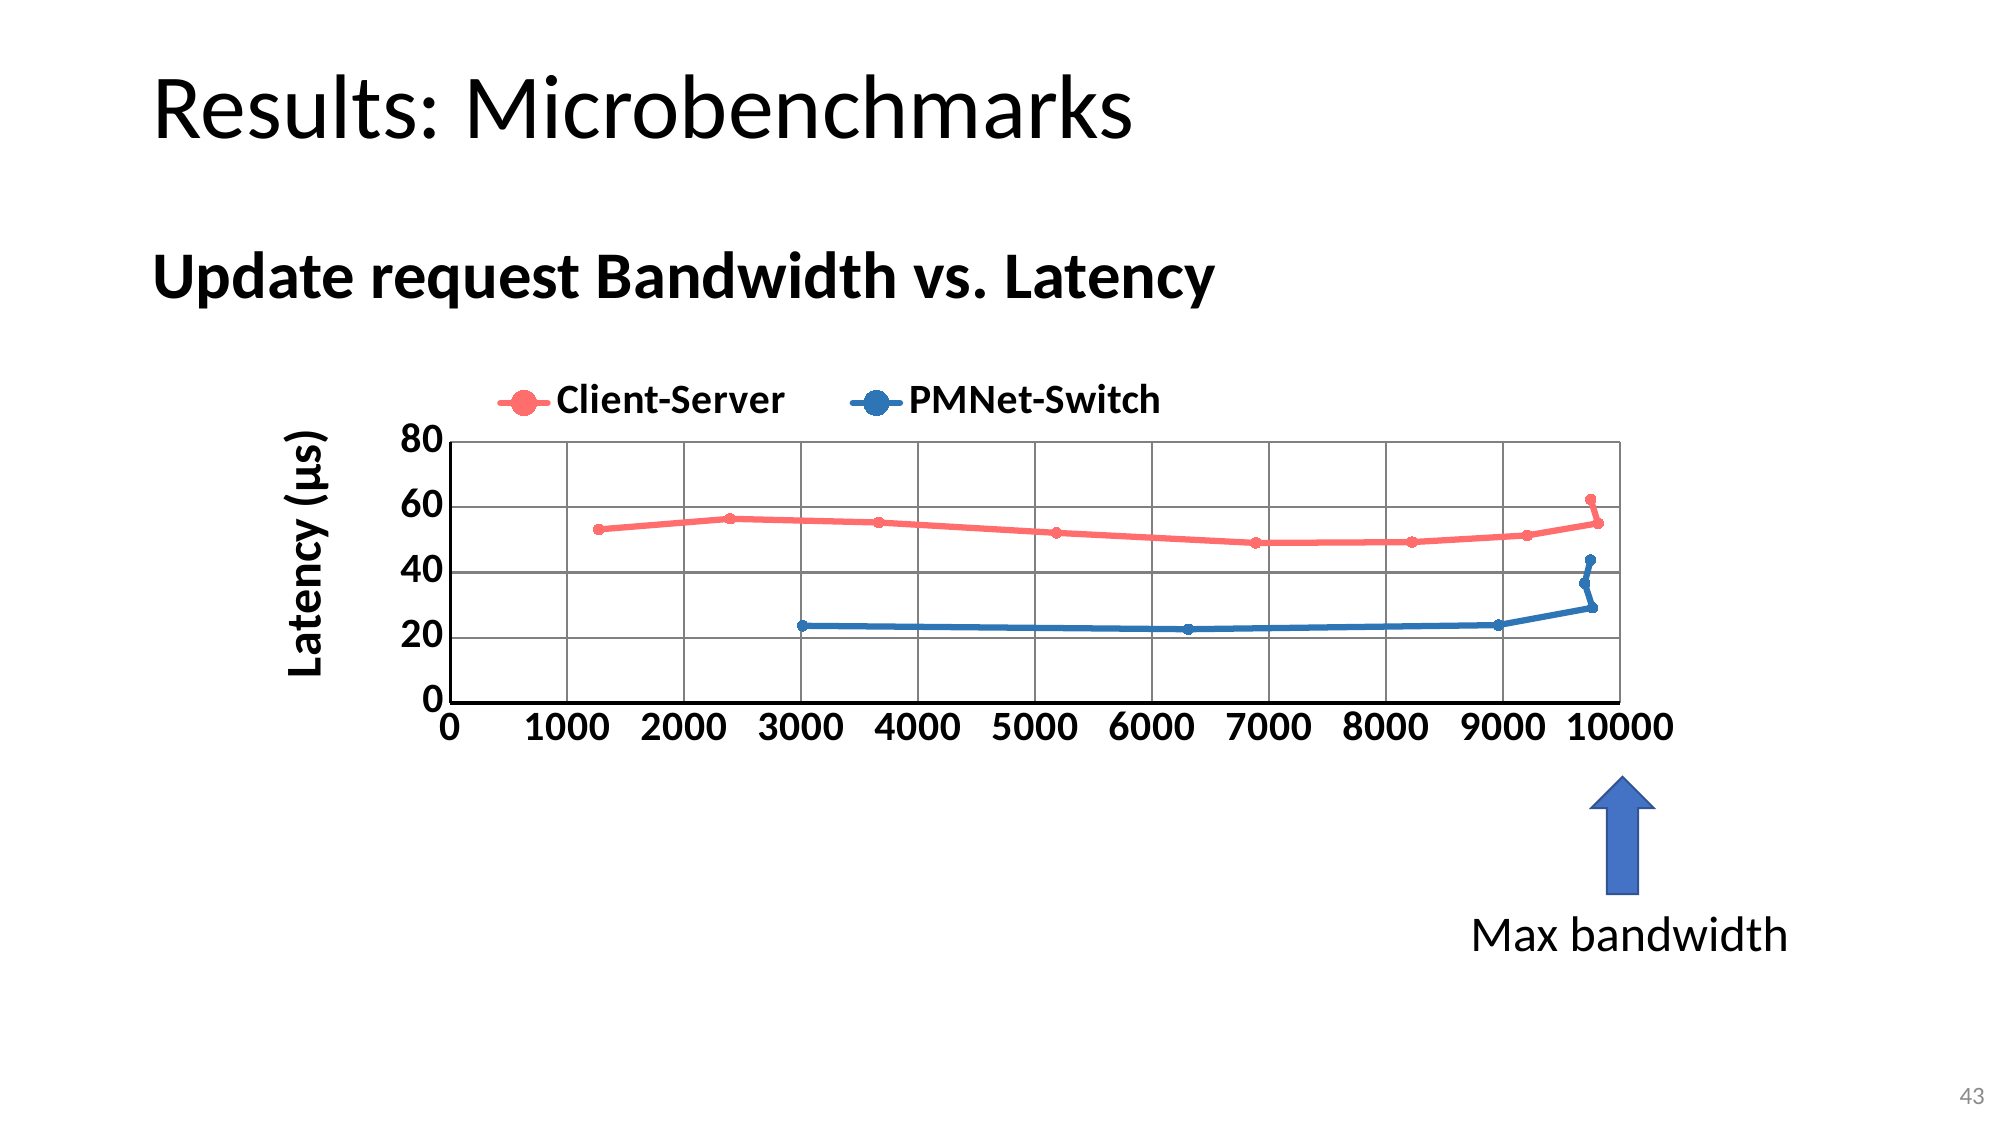

# Results: Microbenchmarks
Update request Bandwidth vs. Latency

### Chart

| Category |  |  |
|---|---|---|
Max bandwidth
43